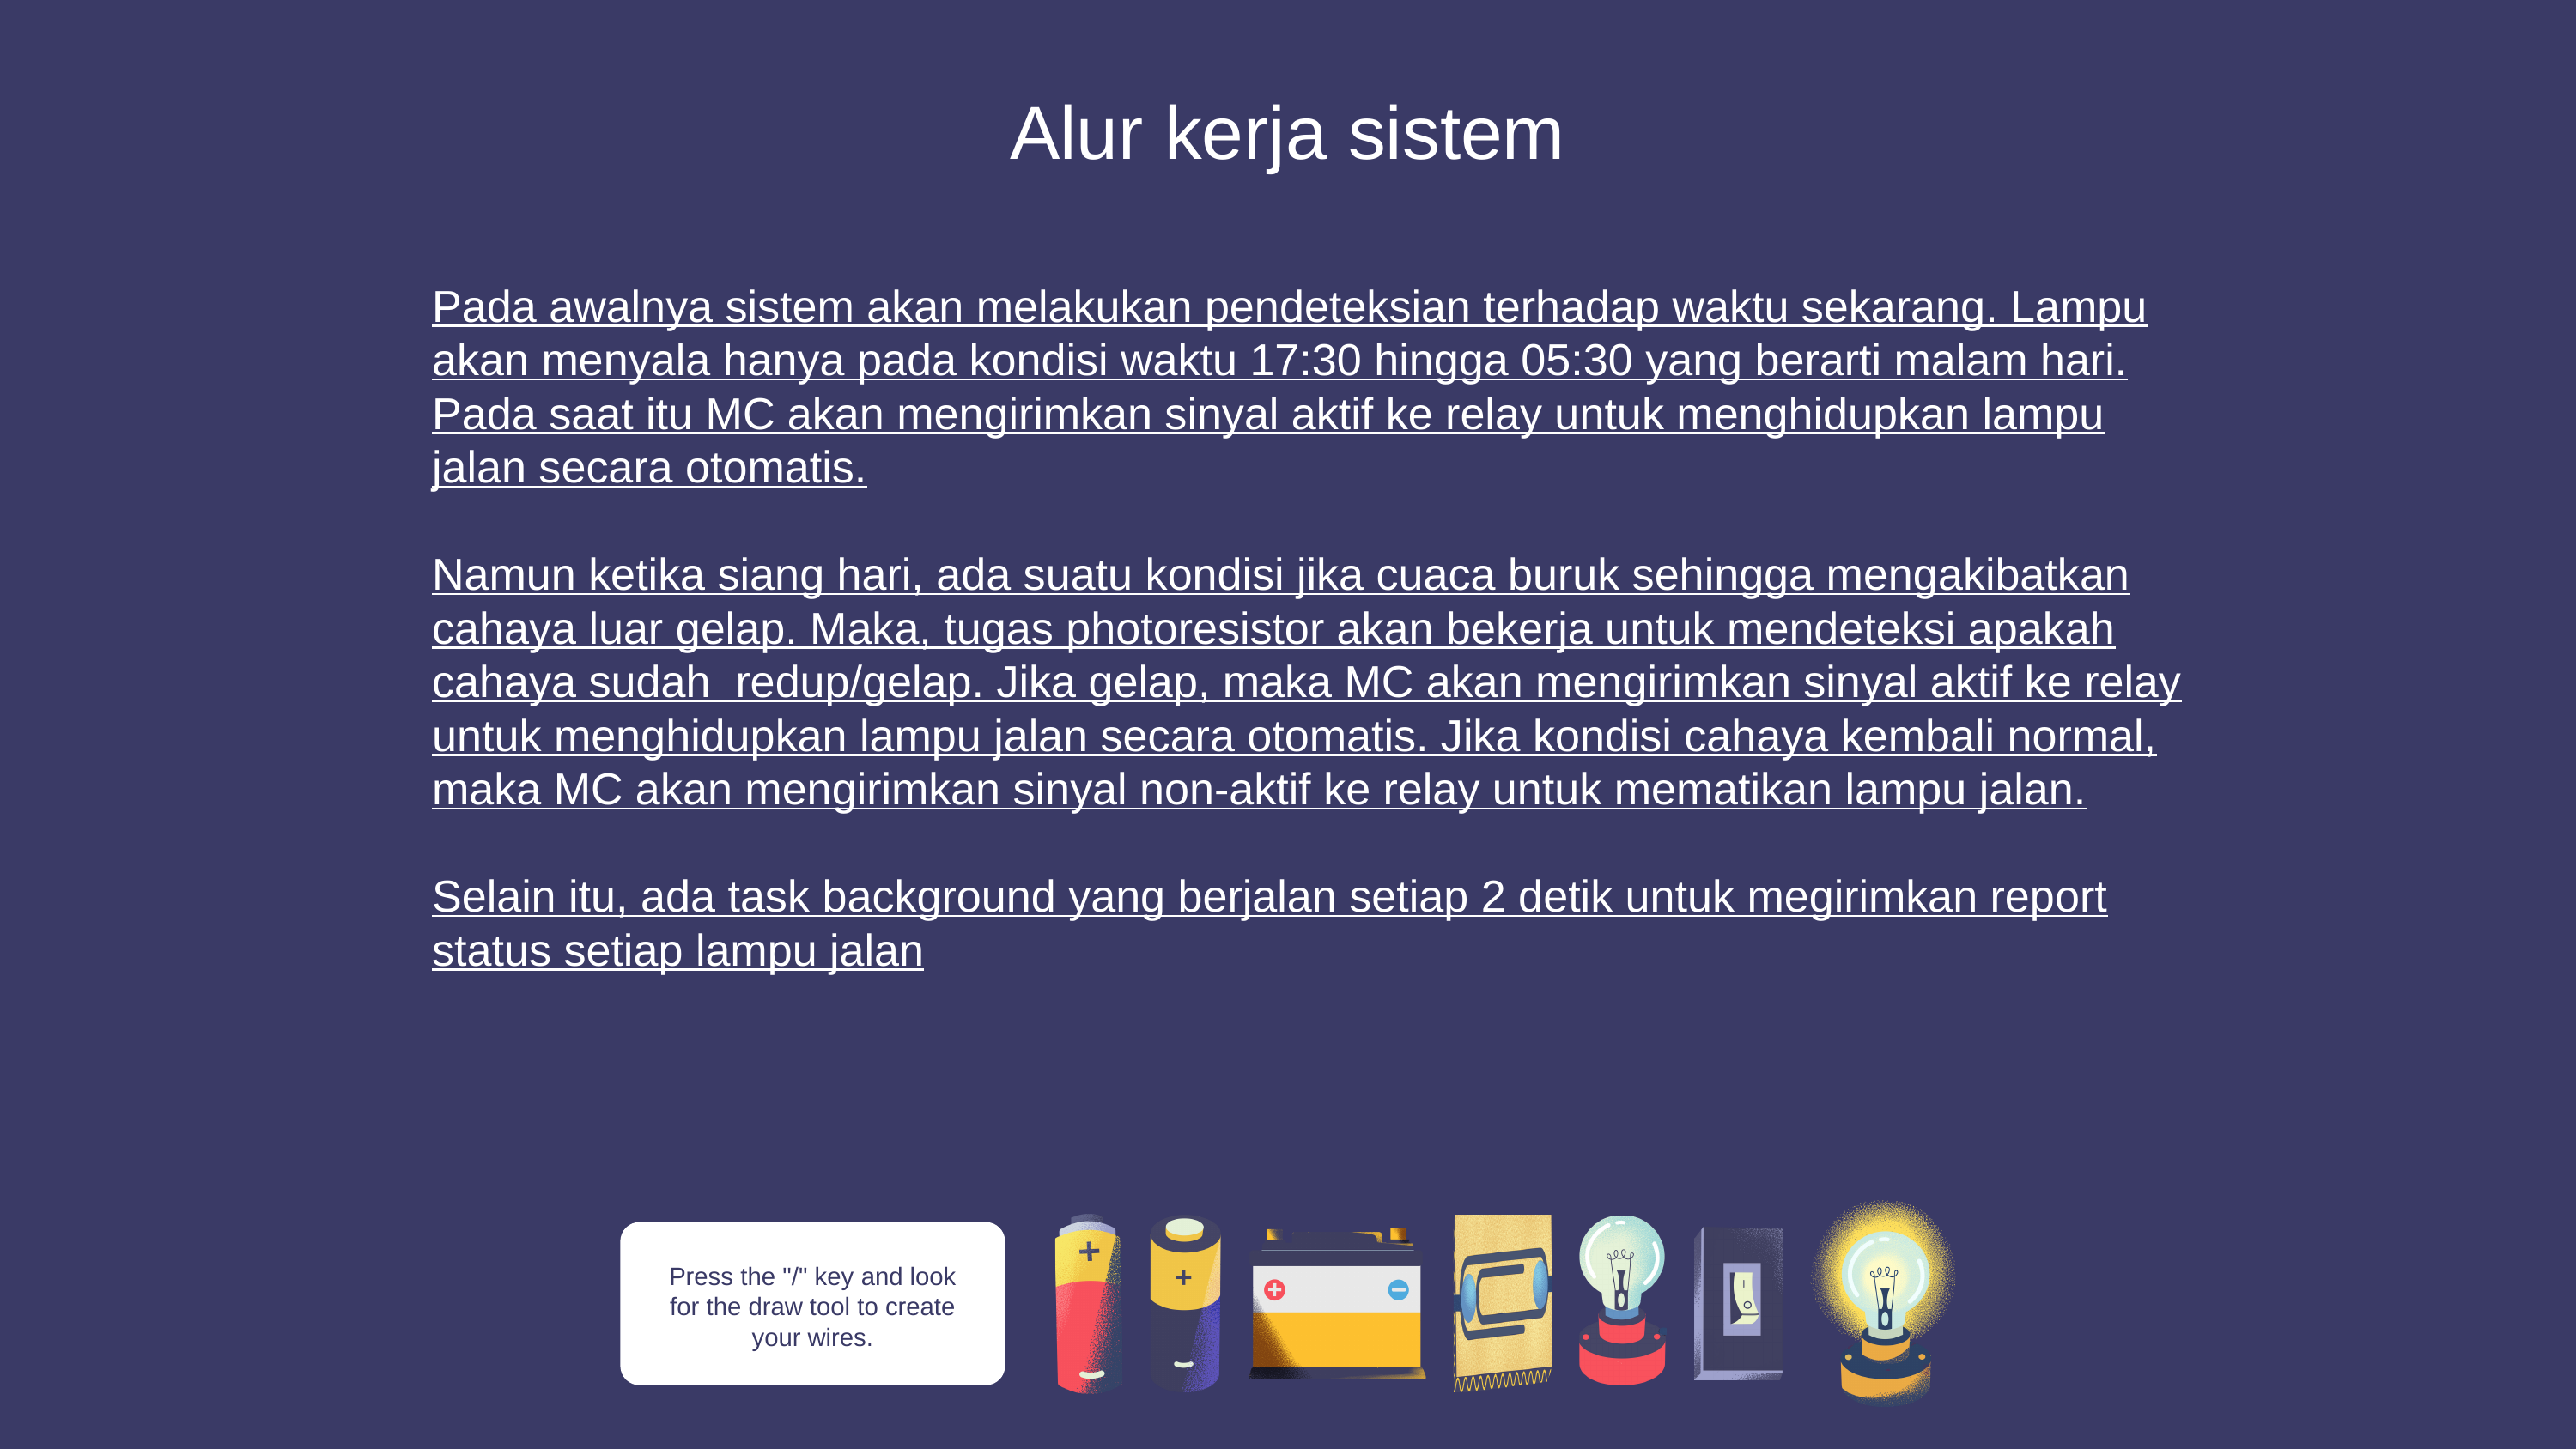

Alur kerja sistem
Pada awalnya sistem akan melakukan pendeteksian terhadap waktu sekarang. Lampu akan menyala hanya pada kondisi waktu 17:30 hingga 05:30 yang berarti malam hari. Pada saat itu MC akan mengirimkan sinyal aktif ke relay untuk menghidupkan lampu jalan secara otomatis.

Namun ketika siang hari, ada suatu kondisi jika cuaca buruk sehingga mengakibatkan cahaya luar gelap. Maka, tugas photoresistor akan bekerja untuk mendeteksi apakah cahaya sudah  redup/gelap. Jika gelap, maka MC akan mengirimkan sinyal aktif ke relay untuk menghidupkan lampu jalan secara otomatis. Jika kondisi cahaya kembali normal, maka MC akan mengirimkan sinyal non-aktif ke relay untuk mematikan lampu jalan.

Selain itu, ada task background yang berjalan setiap 2 detik untuk megirimkan report status setiap lampu jalan

Press the "/" key and look for the draw tool to create your wires.